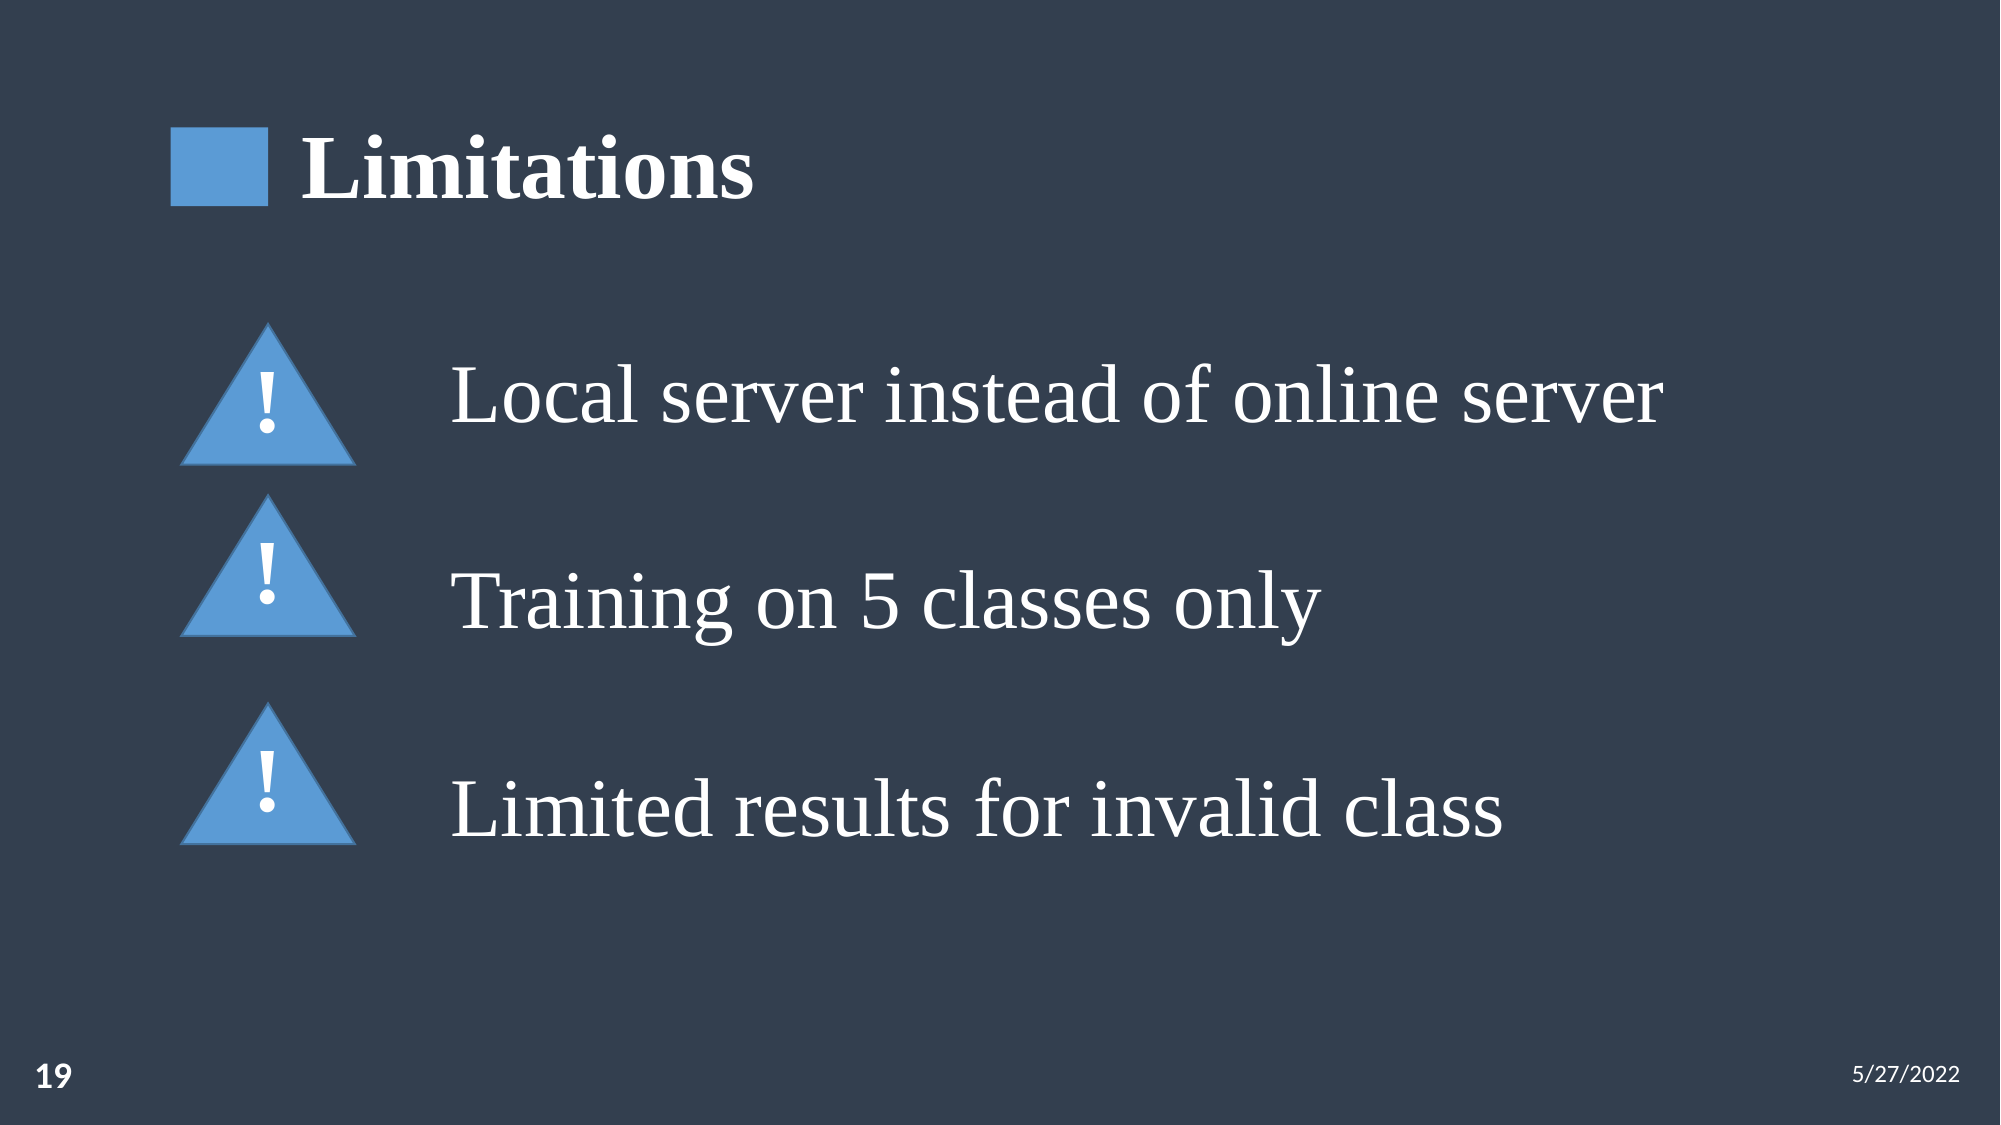

# Limitations

!
Local server instead of online server

!
Training on 5 classes only
!
Limited results for invalid class
5/27/2022
19